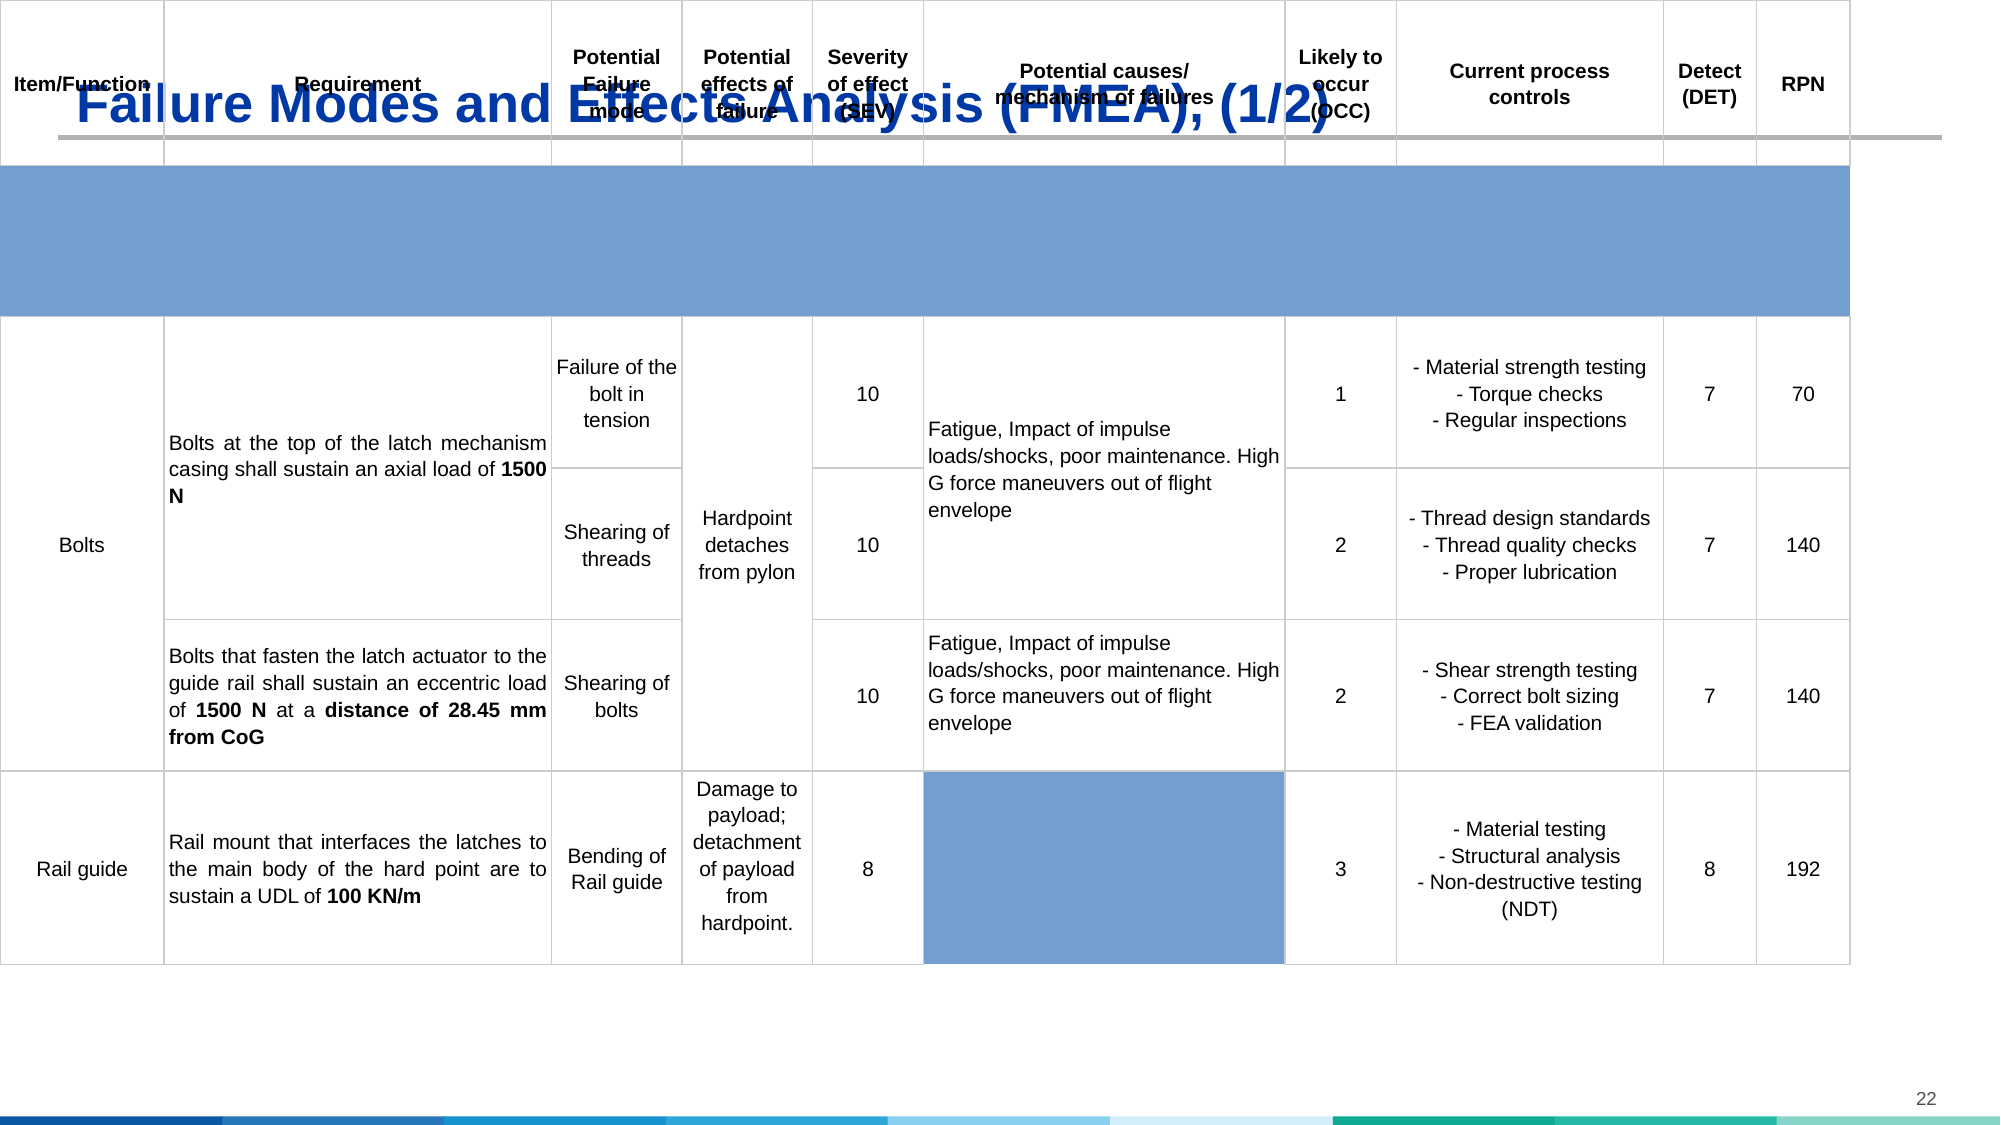

# Failure Modes and Effects Analysis (FMEA), (1/2)
| Item/Function | Requirement | Potential Failure mode | Potential effects of failure | Severity of effect (SEV) | Potential causes/ mechanism of failures | Likely to occur (OCC) | Current process controls | Detect (DET) | RPN |
| --- | --- | --- | --- | --- | --- | --- | --- | --- | --- |
|  |  |  |  |  |  |  |  |  |  |
| Bolts | Bolts at the top of the latch mechanism casing shall sustain an axial load of 1500 N | Failure of the bolt in tension | Hardpoint detaches from pylon | 10 | Fatigue, Impact of impulse loads/shocks, poor maintenance. High G force maneuvers out of flight envelope | 1 | - Material strength testing - Torque checks - Regular inspections | 7 | 70 |
|  |  | Shearing of threads |  | 10 |  | 2 | - Thread design standards - Thread quality checks - Proper lubrication | 7 | 140 |
|  | Bolts that fasten the latch actuator to the guide rail shall sustain an eccentric load of 1500 N at a distance of 28.45 mm from CoG | Shearing of bolts |  | 10 | Fatigue, Impact of impulse loads/shocks, poor maintenance. High G force maneuvers out of flight envelope | 2 | - Shear strength testing - Correct bolt sizing - FEA validation | 7 | 140 |
| Rail guide | Rail mount that interfaces the latches to the main body of the hard point are to sustain a UDL of 100 KN/m | Bending of Rail guide | Damage to payload; detachment of payload from hardpoint. | 8 |  | 3 | - Material testing - Structural analysis - Non-destructive testing (NDT) | 8 | 192 |
|  | Rail guides support lateral loads upto 1.5 times the payload weight | Twisting of Rail guide |  | 8 |  | 3 | - Lateral load testing - Design reinforcement - Visual inspection | 8 | 192 |
22